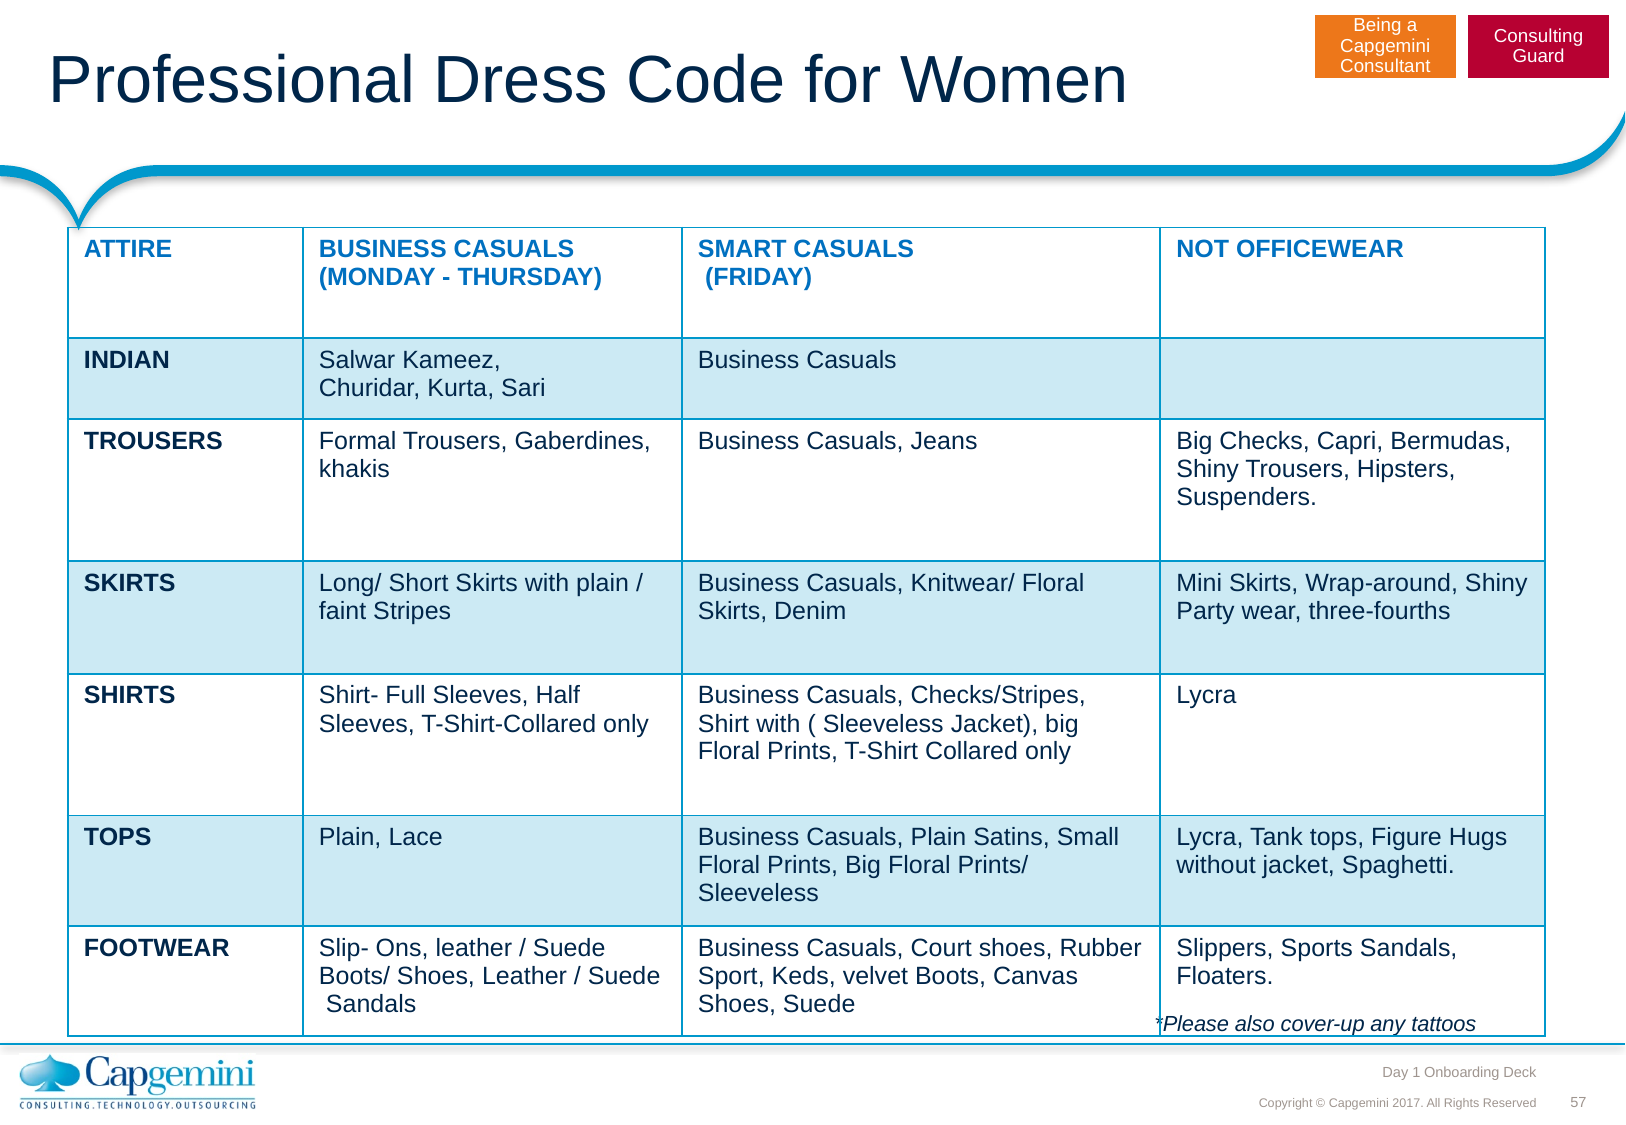

# Professional Dress Code for Women

Being a Capgemini Consultant

Consulting Guard
| ATTIRE | BUSINESS CASUALS (MONDAY - THURSDAY) | SMART CASUALS (FRIDAY) | NOT OFFICEWEAR |
| --- | --- | --- | --- |
| INDIAN | Salwar Kameez, Churidar, Kurta, Sari | Business Casuals |  |
| TROUSERS | Formal Trousers, Gaberdines, khakis | Business Casuals, Jeans | Big Checks, Capri, Bermudas, Shiny Trousers, Hipsters, Suspenders. |
| SKIRTS | Long/ Short Skirts with plain / faint Stripes | Business Casuals, Knitwear/ Floral Skirts, Denim | Mini Skirts, Wrap-around, Shiny Party wear, three-fourths |
| SHIRTS | Shirt- Full Sleeves, Half Sleeves, T-Shirt-Collared only | Business Casuals, Checks/Stripes, Shirt with ( Sleeveless Jacket), big Floral Prints, T-Shirt Collared only | Lycra |
| TOPS | Plain, Lace | Business Casuals, Plain Satins, Small Floral Prints, Big Floral Prints/ Sleeveless | Lycra, Tank tops, Figure Hugs without jacket, Spaghetti. |
| FOOTWEAR | Slip- Ons, leather / Suede Boots/ Shoes, Leather / Suede Sandals | Business Casuals, Court shoes, Rubber Sport, Keds, velvet Boots, Canvas Shoes, Suede | Slippers, Sports Sandals, Floaters. |
*Please also cover-up any tattoos